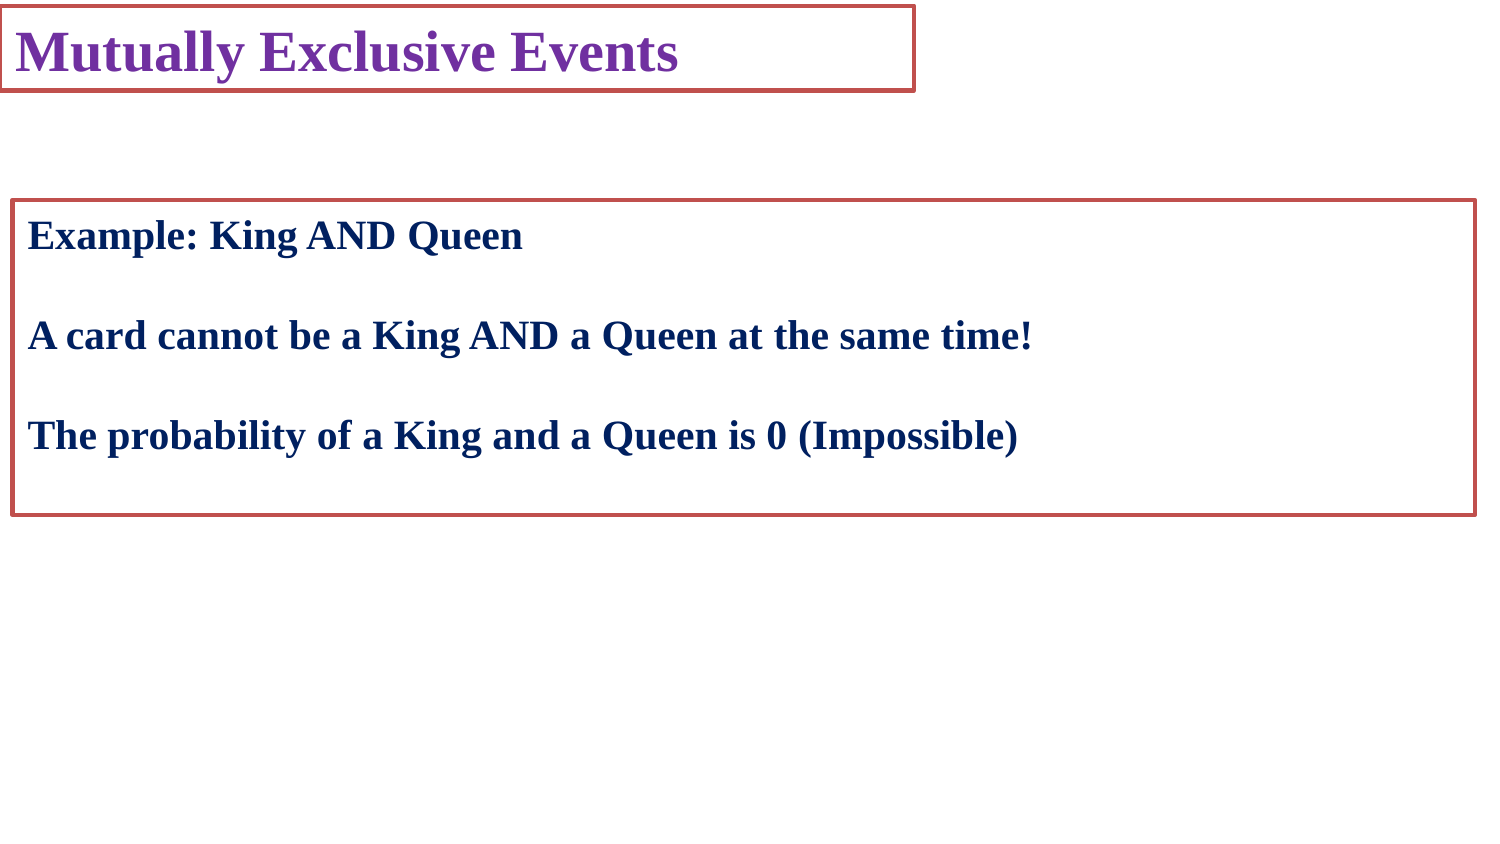

Mutually Exclusive Events
Example: King AND Queen

A card cannot be a King AND a Queen at the same time!

The probability of a King and a Queen is 0 (Impossible)